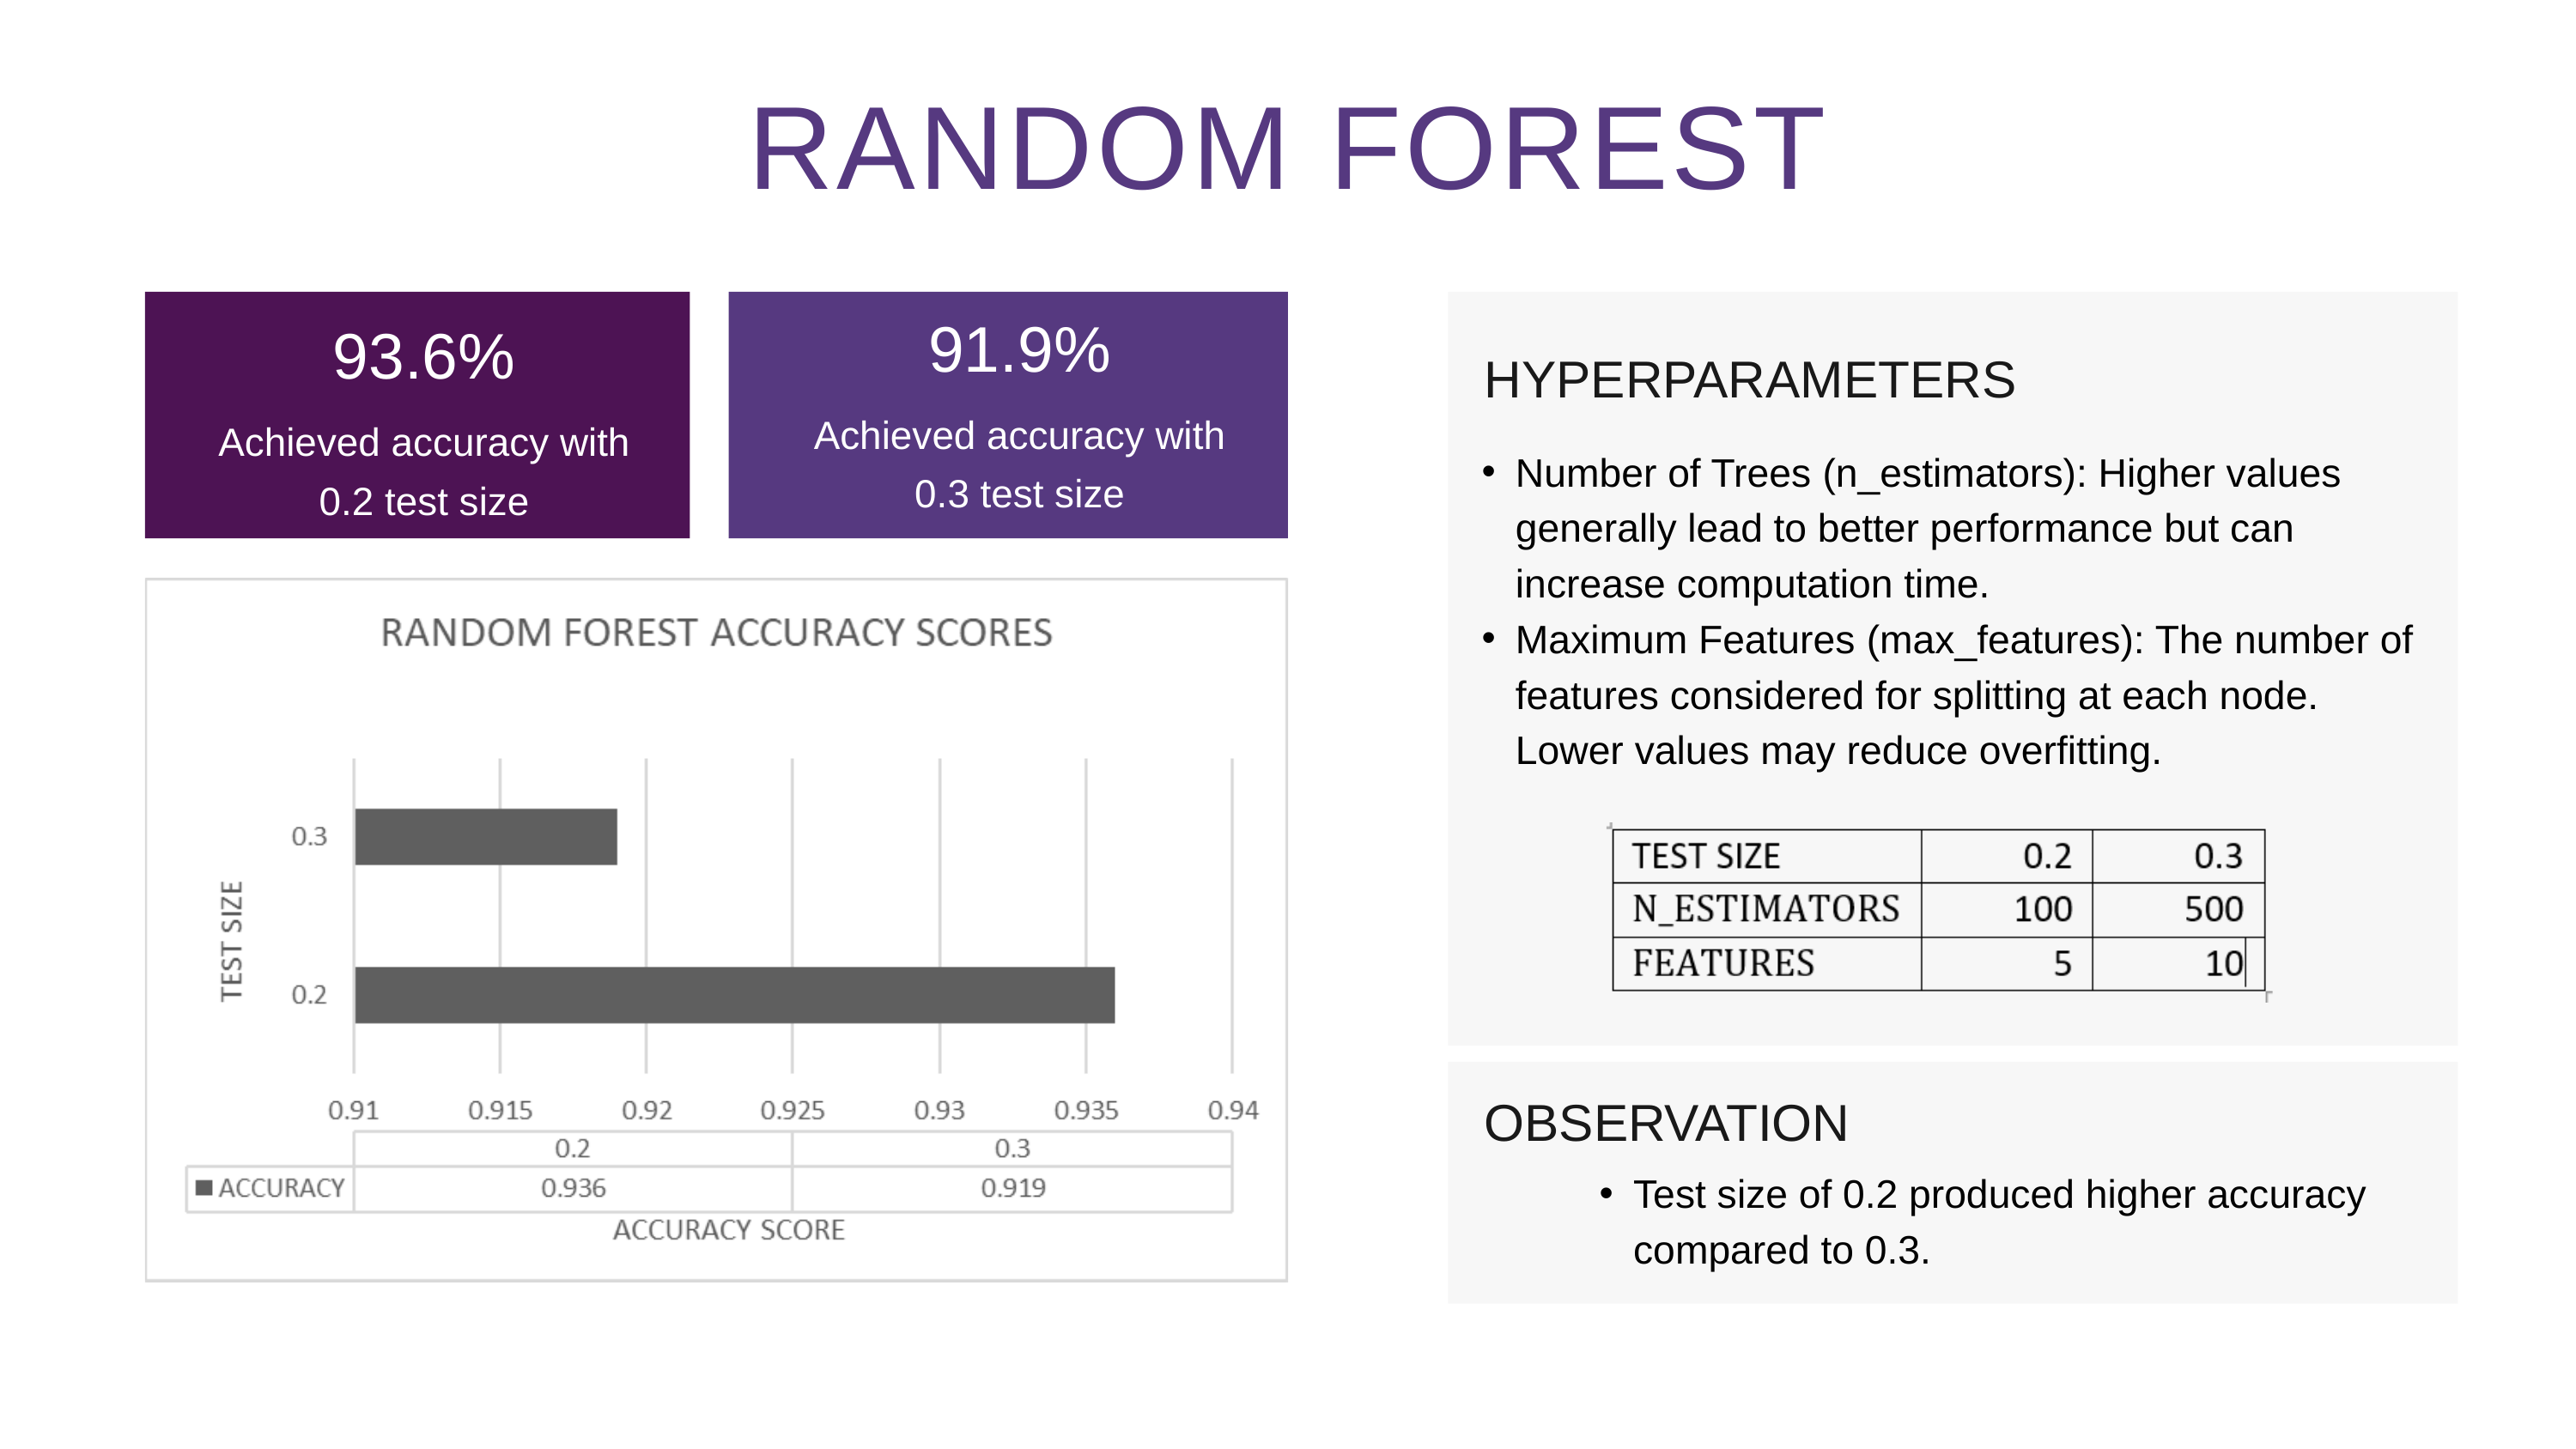

RANDOM FOREST

91.9%
Achieved accuracy with 0.3 test size
93.6%
Achieved accuracy with 0.2 test size
HYPERPARAMETERS
Number of Trees (n_estimators): Higher values generally lead to better performance but can increase computation time.
Maximum Features (max_features): The number of features considered for splitting at each node. Lower values may reduce overfitting.

OBSERVATION
Test size of 0.2 produced higher accuracy compared to 0.3.